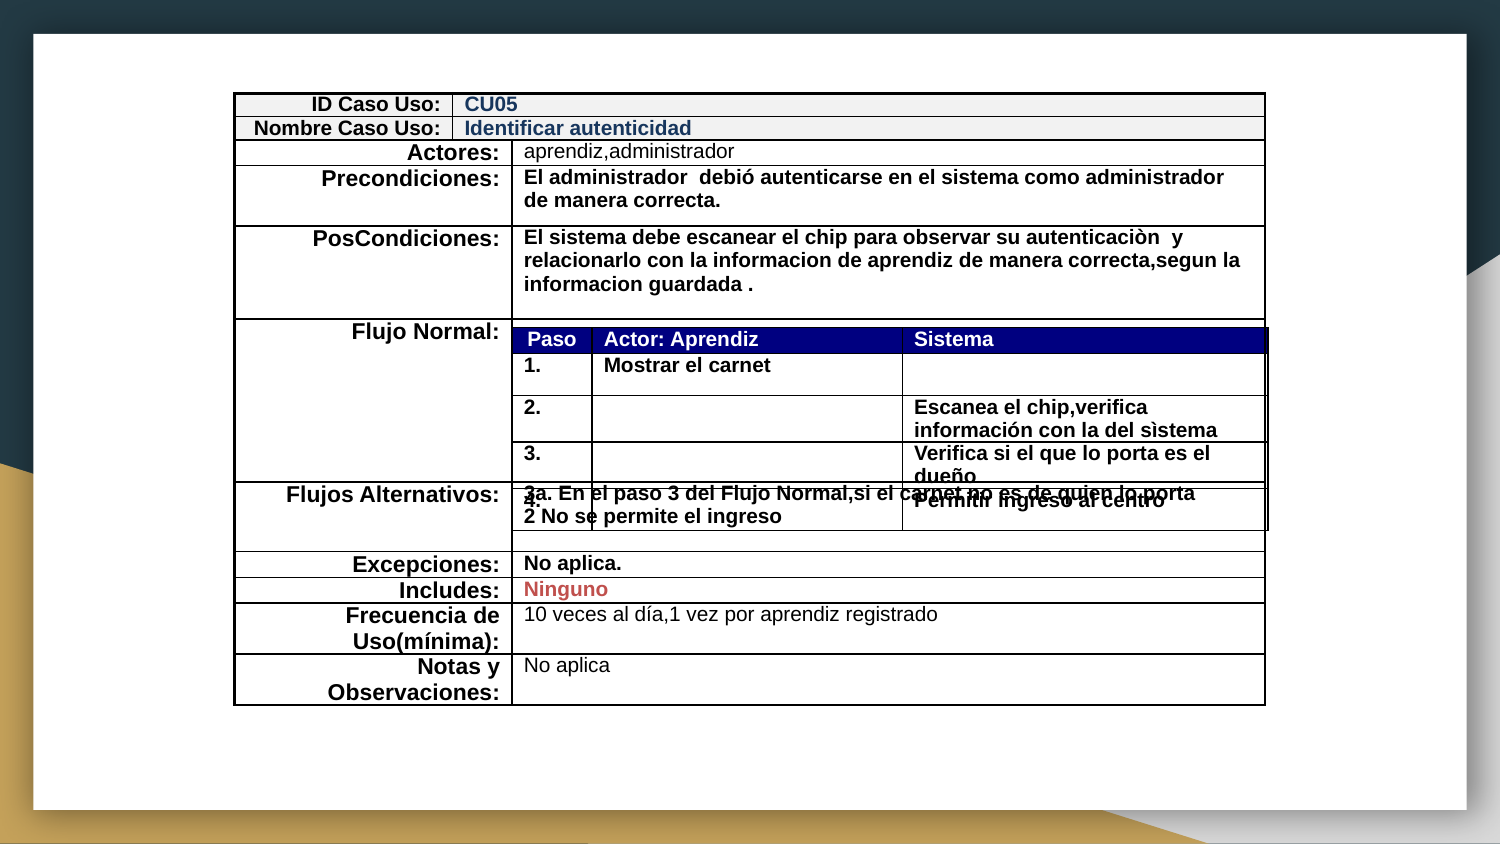

| ID Caso Uso: | CU05 |  |
| --- | --- | --- |
| Nombre Caso Uso: | Identificar autenticidad |  |
| Actores: |  | aprendiz,administrador |
| Precondiciones: |  | El administrador debió autenticarse en el sistema como administrador de manera correcta. |
| PosCondiciones: |  | El sistema debe escanear el chip para observar su autenticaciòn y relacionarlo con la informacion de aprendiz de manera correcta,segun la informacion guardada . |
| Flujo Normal: |  |  |
| Flujos Alternativos: |  | 3a. En el paso 3 del Flujo Normal,si el carnet no es de quien lo porta 2 No se permite el ingreso |
| Excepciones: |  | No aplica. |
| Includes: |  | Ninguno |
| Frecuencia de Uso(mínima): |  | 10 veces al día,1 vez por aprendiz registrado |
| Notas y Observaciones: |  | No aplica |
| Paso | Actor: Aprendiz | Sistema |
| --- | --- | --- |
| 1. | Mostrar el carnet |  |
| 2. |  | Escanea el chip,verifica información con la del sìstema |
| 3. |  | Verifica si el que lo porta es el dueño |
| 4. |  | Permitir ingreso al centro |